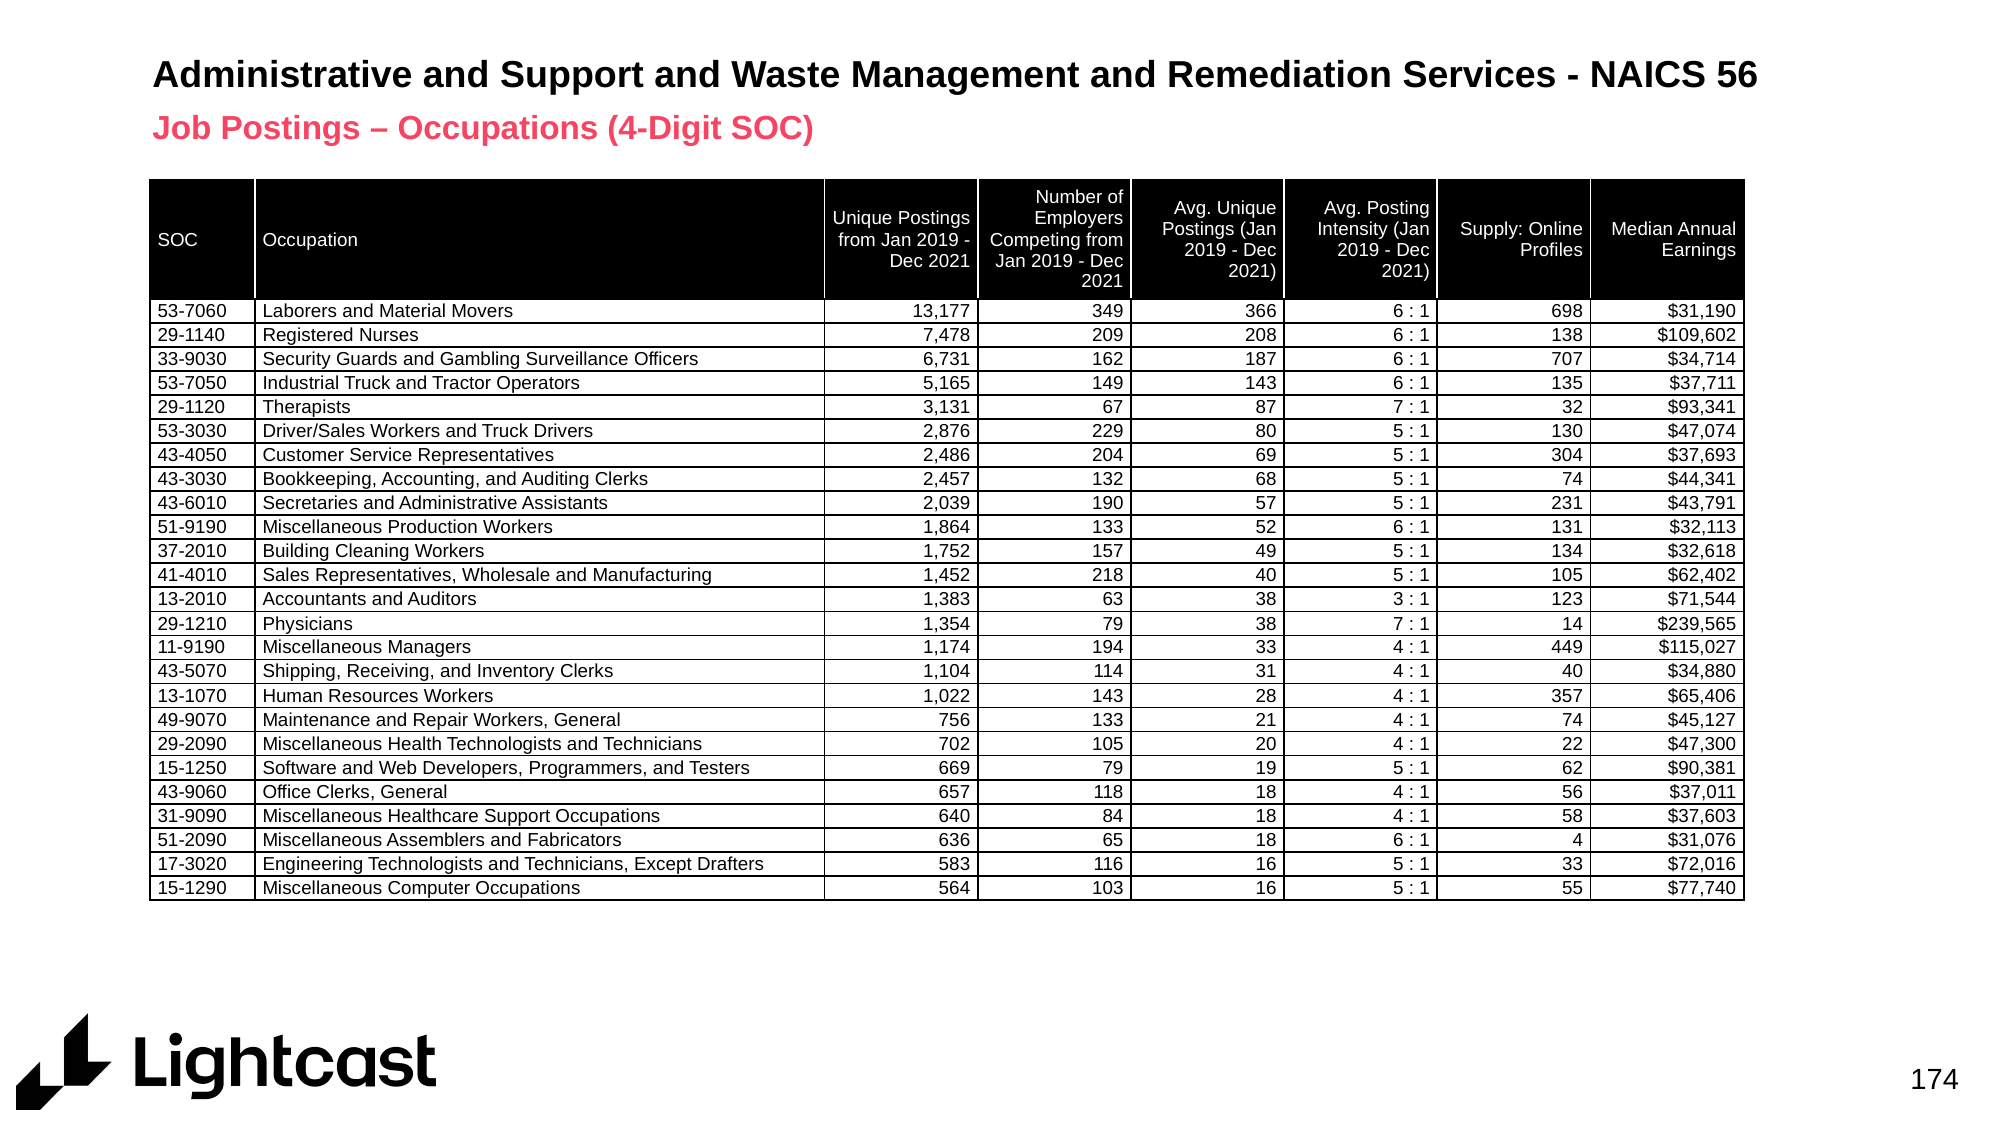

# Administrative and Support and Waste Management and Remediation Services - NAICS 56
Job Postings – Occupations (4-Digit SOC)
| SOC | Occupation | Unique Postings from Jan 2019 - Dec 2021 | Number of Employers Competing from Jan 2019 - Dec 2021 | Avg. Unique Postings (Jan 2019 - Dec 2021) | Avg. Posting Intensity (Jan 2019 - Dec 2021) | Supply: Online Profiles | Median Annual Earnings |
| --- | --- | --- | --- | --- | --- | --- | --- |
| 53-7060 | Laborers and Material Movers | 13,177 | 349 | 366 | 6 : 1 | 698 | $31,190 |
| 29-1140 | Registered Nurses | 7,478 | 209 | 208 | 6 : 1 | 138 | $109,602 |
| 33-9030 | Security Guards and Gambling Surveillance Officers | 6,731 | 162 | 187 | 6 : 1 | 707 | $34,714 |
| 53-7050 | Industrial Truck and Tractor Operators | 5,165 | 149 | 143 | 6 : 1 | 135 | $37,711 |
| 29-1120 | Therapists | 3,131 | 67 | 87 | 7 : 1 | 32 | $93,341 |
| 53-3030 | Driver/Sales Workers and Truck Drivers | 2,876 | 229 | 80 | 5 : 1 | 130 | $47,074 |
| 43-4050 | Customer Service Representatives | 2,486 | 204 | 69 | 5 : 1 | 304 | $37,693 |
| 43-3030 | Bookkeeping, Accounting, and Auditing Clerks | 2,457 | 132 | 68 | 5 : 1 | 74 | $44,341 |
| 43-6010 | Secretaries and Administrative Assistants | 2,039 | 190 | 57 | 5 : 1 | 231 | $43,791 |
| 51-9190 | Miscellaneous Production Workers | 1,864 | 133 | 52 | 6 : 1 | 131 | $32,113 |
| 37-2010 | Building Cleaning Workers | 1,752 | 157 | 49 | 5 : 1 | 134 | $32,618 |
| 41-4010 | Sales Representatives, Wholesale and Manufacturing | 1,452 | 218 | 40 | 5 : 1 | 105 | $62,402 |
| 13-2010 | Accountants and Auditors | 1,383 | 63 | 38 | 3 : 1 | 123 | $71,544 |
| 29-1210 | Physicians | 1,354 | 79 | 38 | 7 : 1 | 14 | $239,565 |
| 11-9190 | Miscellaneous Managers | 1,174 | 194 | 33 | 4 : 1 | 449 | $115,027 |
| 43-5070 | Shipping, Receiving, and Inventory Clerks | 1,104 | 114 | 31 | 4 : 1 | 40 | $34,880 |
| 13-1070 | Human Resources Workers | 1,022 | 143 | 28 | 4 : 1 | 357 | $65,406 |
| 49-9070 | Maintenance and Repair Workers, General | 756 | 133 | 21 | 4 : 1 | 74 | $45,127 |
| 29-2090 | Miscellaneous Health Technologists and Technicians | 702 | 105 | 20 | 4 : 1 | 22 | $47,300 |
| 15-1250 | Software and Web Developers, Programmers, and Testers | 669 | 79 | 19 | 5 : 1 | 62 | $90,381 |
| 43-9060 | Office Clerks, General | 657 | 118 | 18 | 4 : 1 | 56 | $37,011 |
| 31-9090 | Miscellaneous Healthcare Support Occupations | 640 | 84 | 18 | 4 : 1 | 58 | $37,603 |
| 51-2090 | Miscellaneous Assemblers and Fabricators | 636 | 65 | 18 | 6 : 1 | 4 | $31,076 |
| 17-3020 | Engineering Technologists and Technicians, Except Drafters | 583 | 116 | 16 | 5 : 1 | 33 | $72,016 |
| 15-1290 | Miscellaneous Computer Occupations | 564 | 103 | 16 | 5 : 1 | 55 | $77,740 |